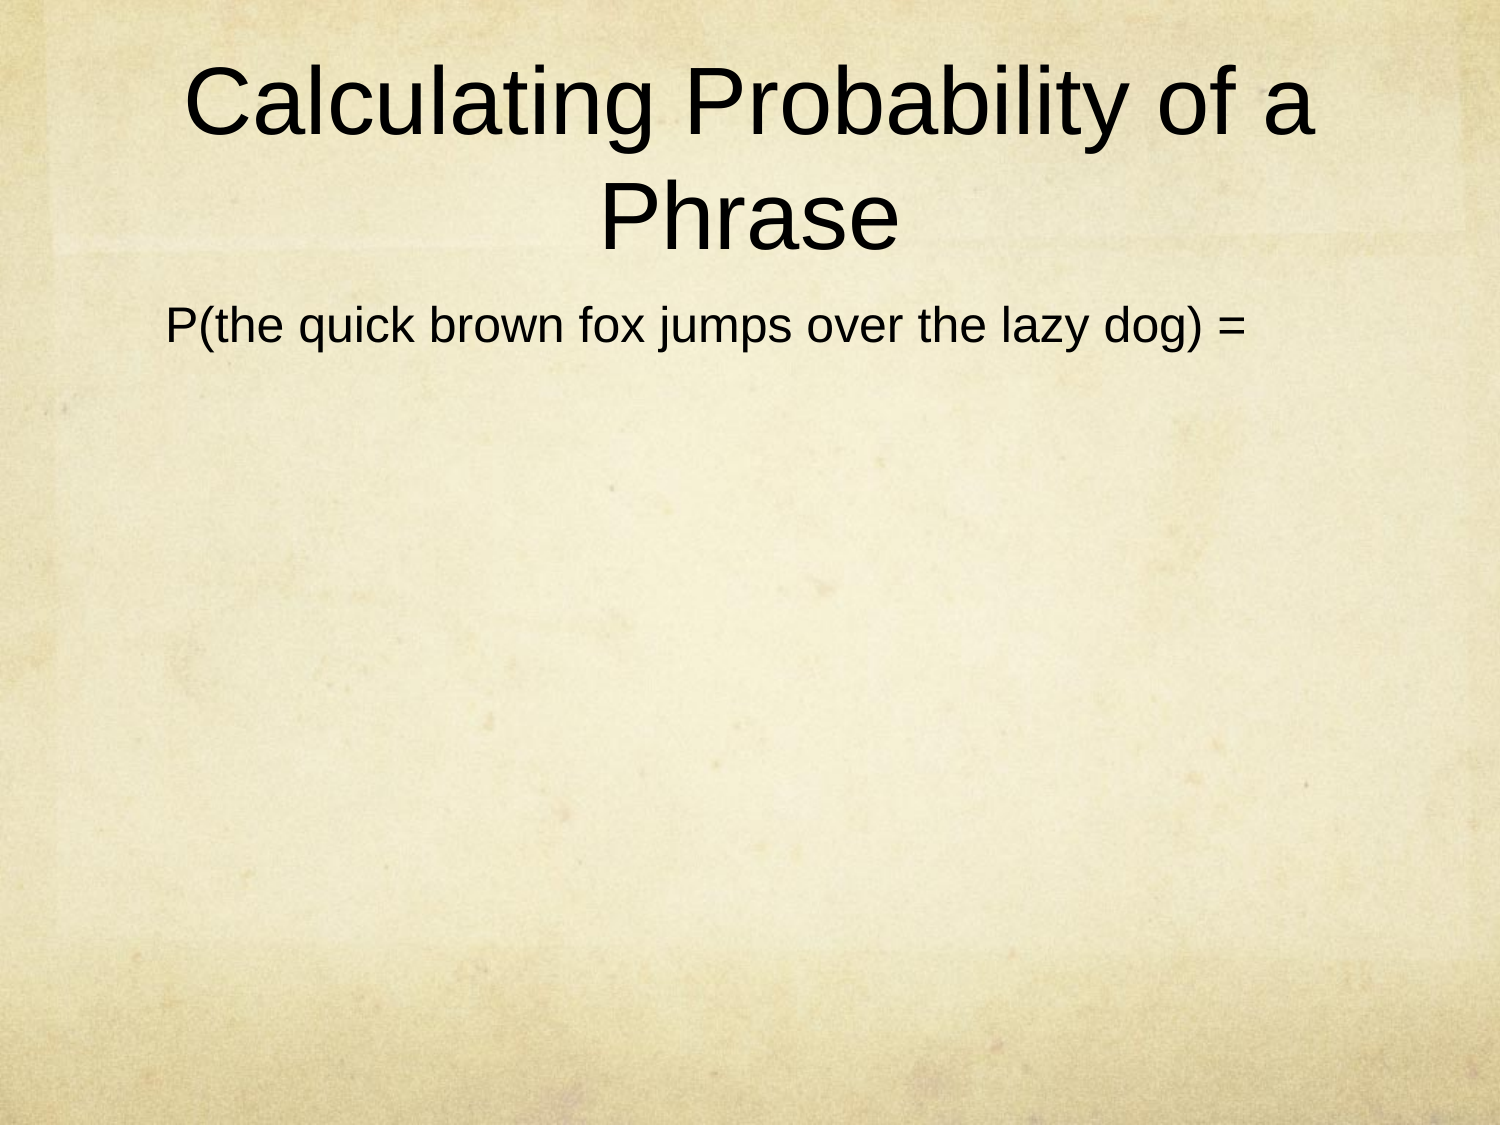

# Calculating Probability of a Phrase
P(the quick brown fox jumps over the lazy dog) =